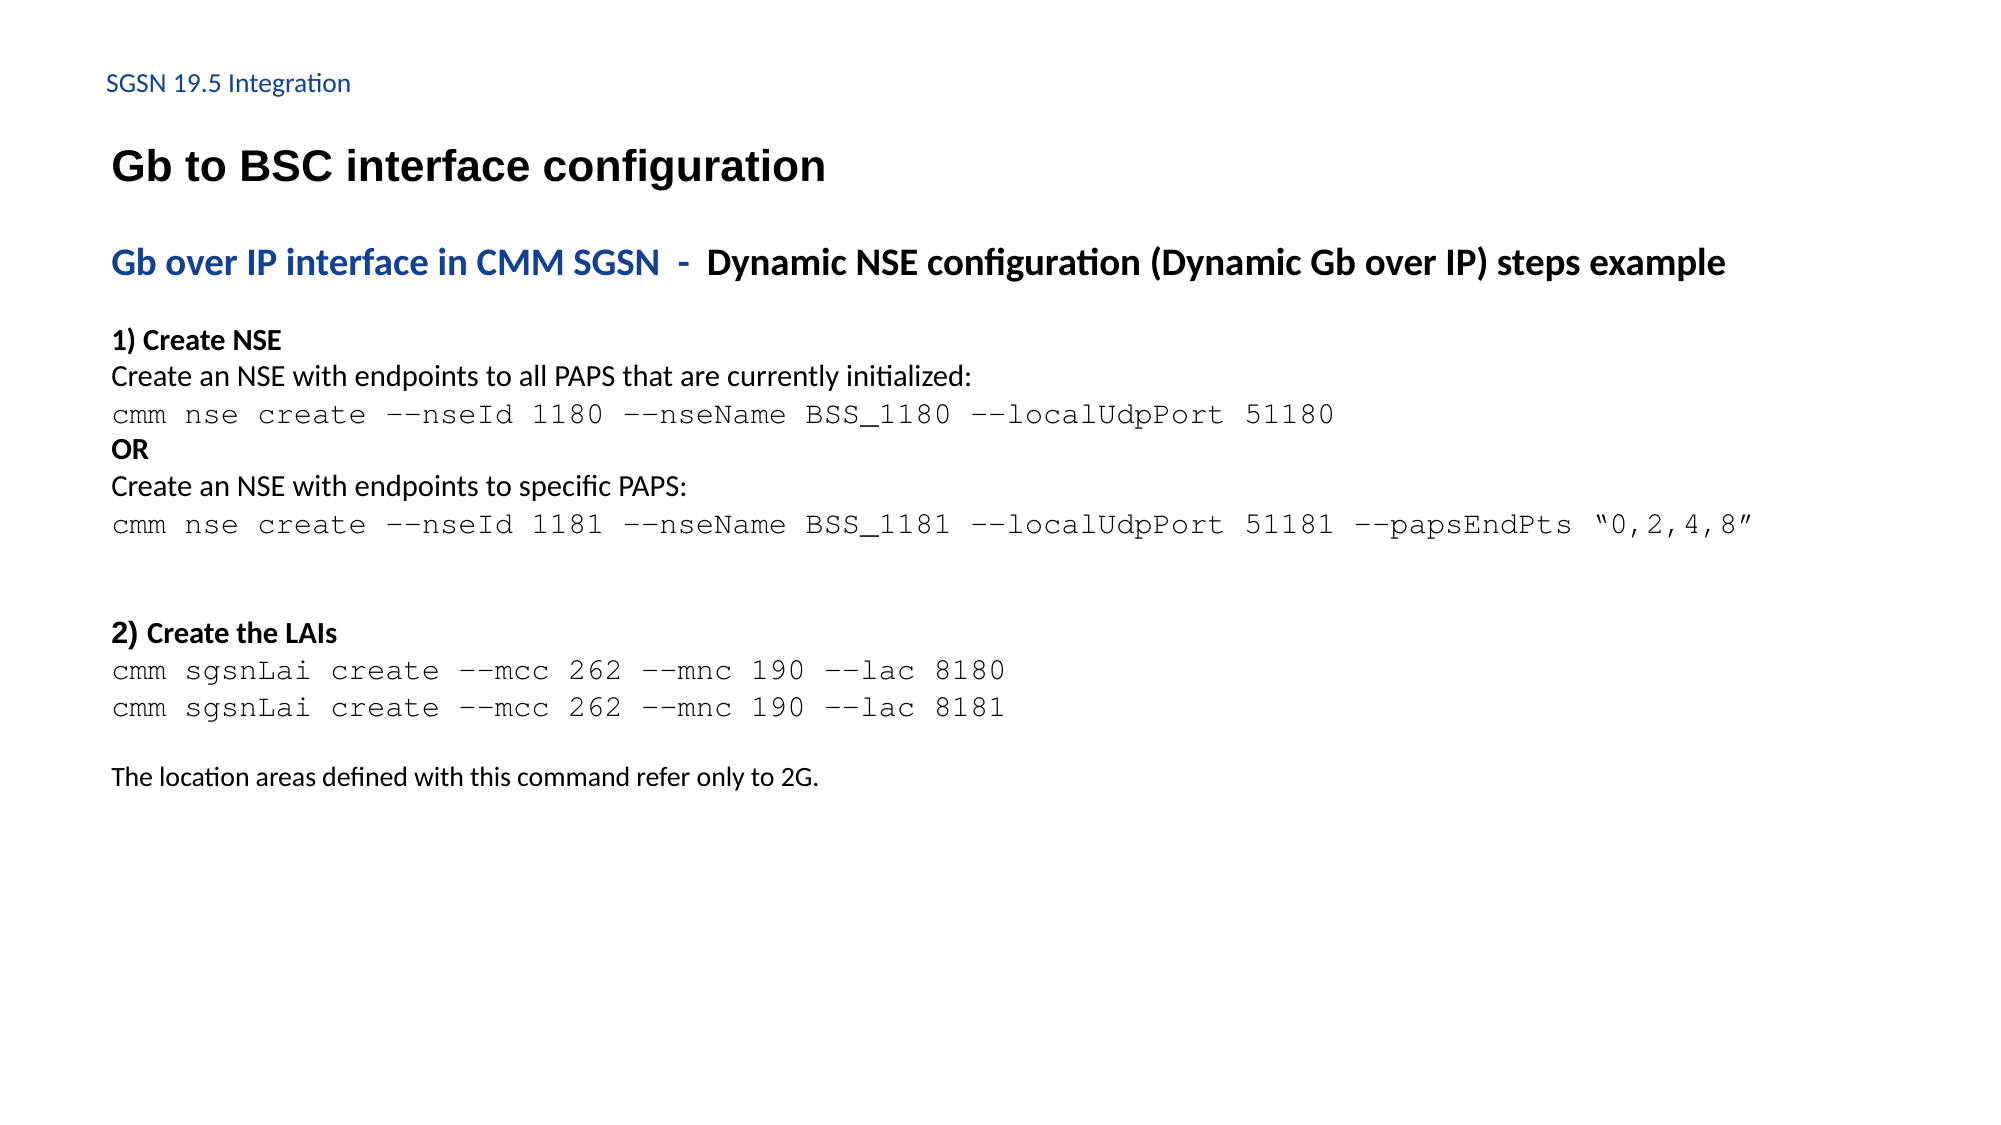

# SGSN 19.5 Integration
Gb to BSC interface configuration

Gb over IP interface in CMM SGSN  -  Dynamic NSE configuration (Dynamic Gb over IP) steps example

1) Create NSE
Create an NSE with endpoints to all PAPS that are currently initialized:
cmm nse create --nseId 1180 --nseName BSS_1180 --localUdpPort 51180
OR
Create an NSE with endpoints to specific PAPS:
cmm nse create --nseId 1181 --nseName BSS_1181 --localUdpPort 51181 –-papsEndPts “0,2,4,8”

2) Create the LAIs
cmm sgsnLai create --mcc 262 --mnc 190 --lac 8180
cmm sgsnLai create --mcc 262 --mnc 190 --lac 8181

The location areas defined with this command refer only to 2G.